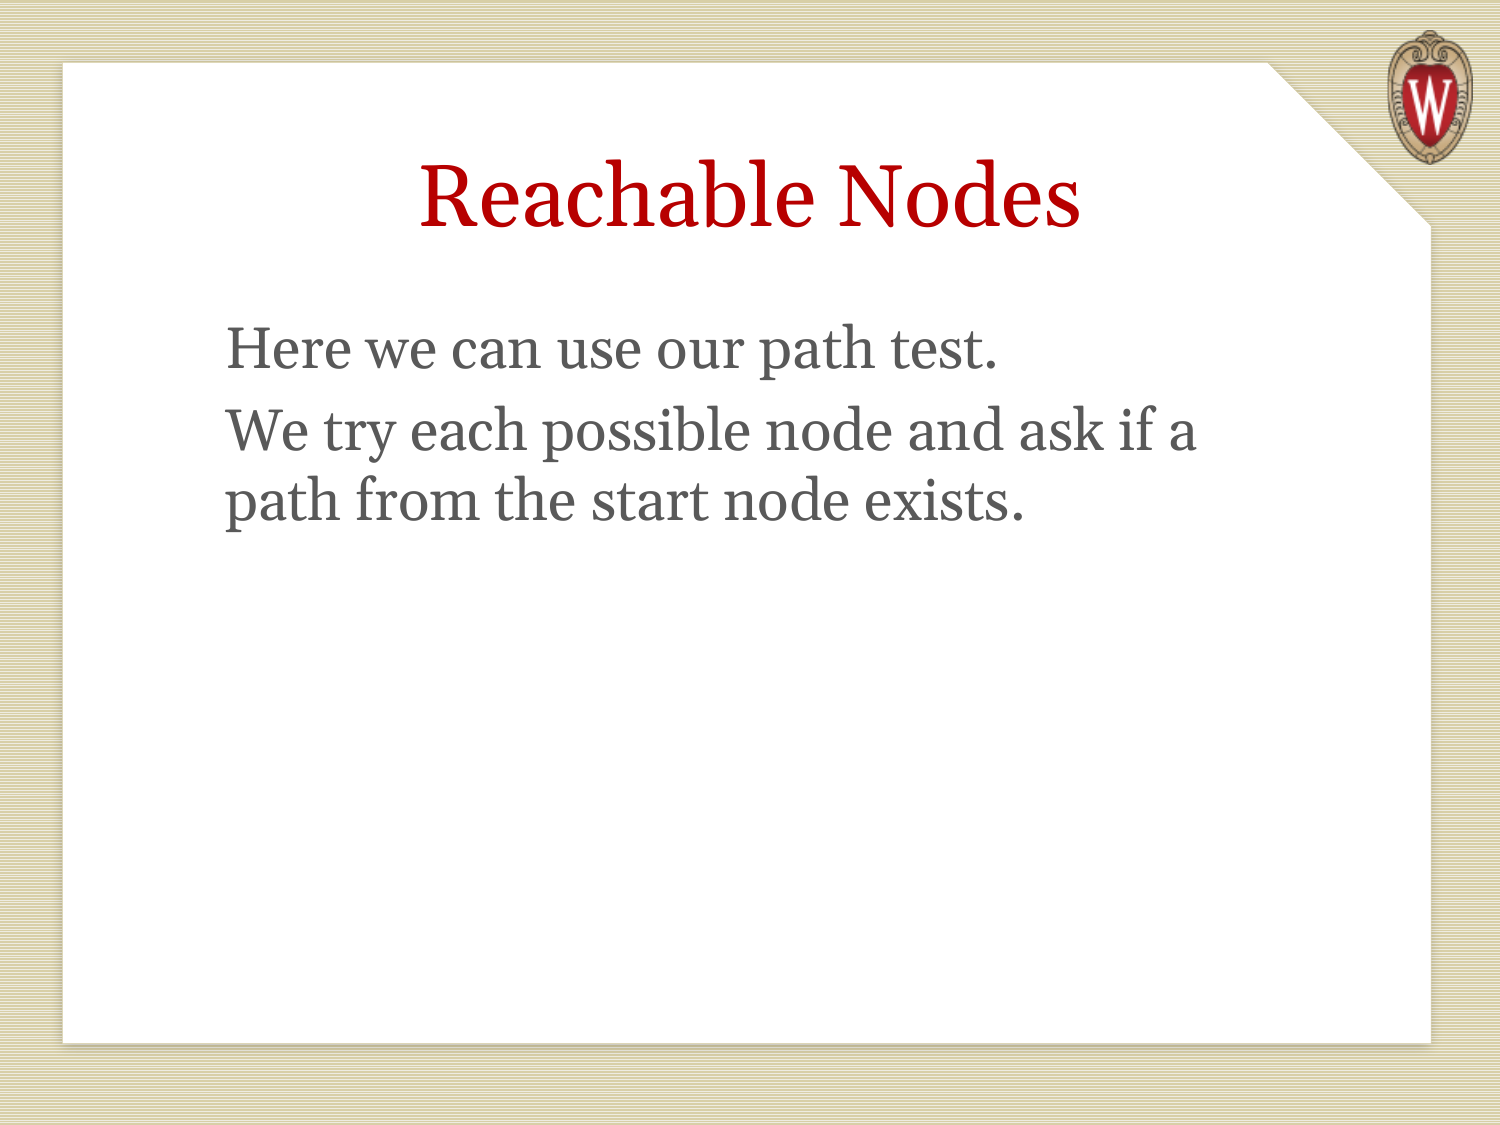

# Reachable Nodes
Here we can use our path test.
We try each possible node and ask if a path from the start node exists.